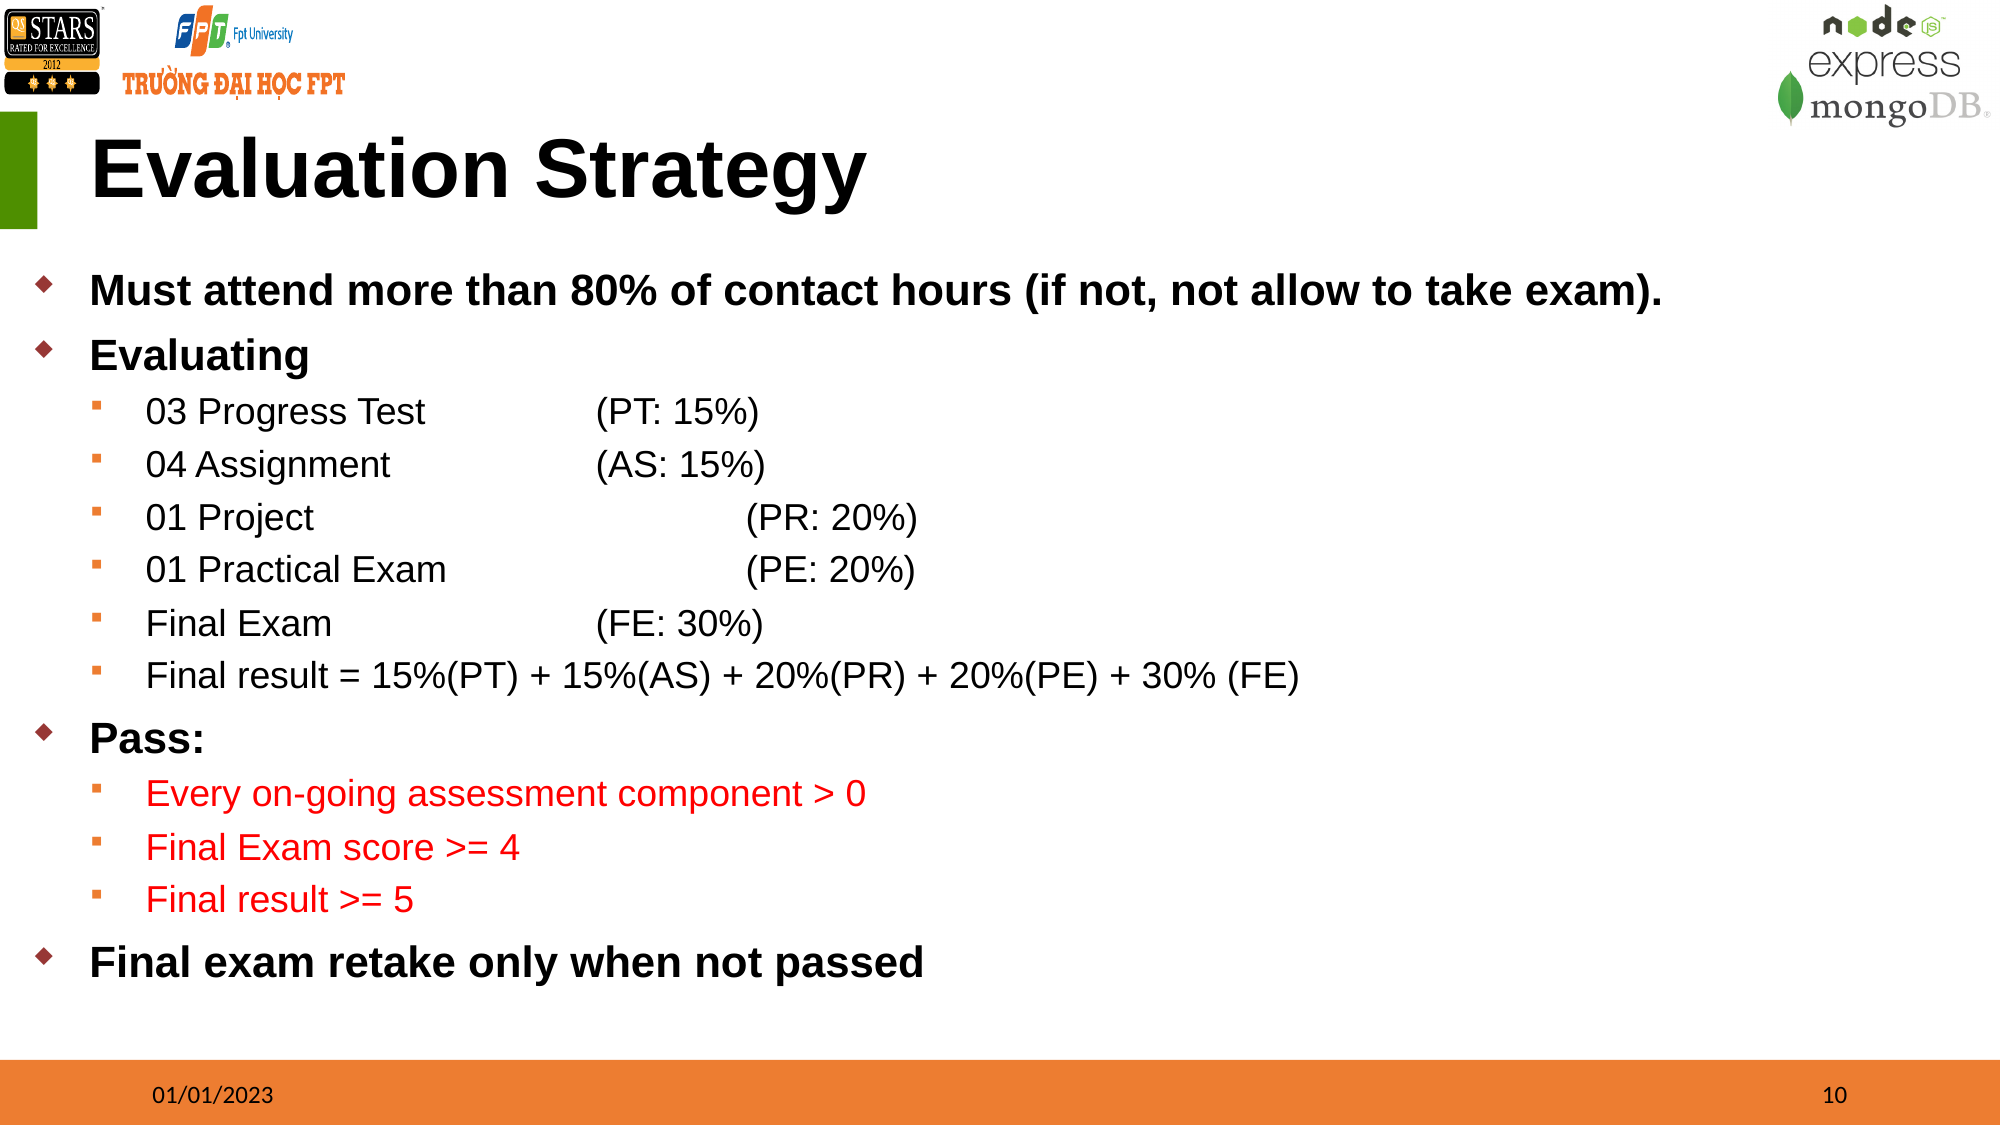

# Evaluation Strategy
Must attend more than 80% of contact hours (if not, not allow to take exam).
Evaluating
03 Progress Test 		(PT: 15%)
04 Assignment 		(AS: 15%)
01 Project			(PR: 20%)
01 Practical Exam 		(PE: 20%)
Final Exam 		(FE: 30%)
Final result = 15%(PT) + 15%(AS) + 20%(PR) + 20%(PE) + 30% (FE)
Pass:
Every on-going assessment component > 0
Final Exam score >= 4
Final result >= 5
Final exam retake only when not passed
01/01/2023
10